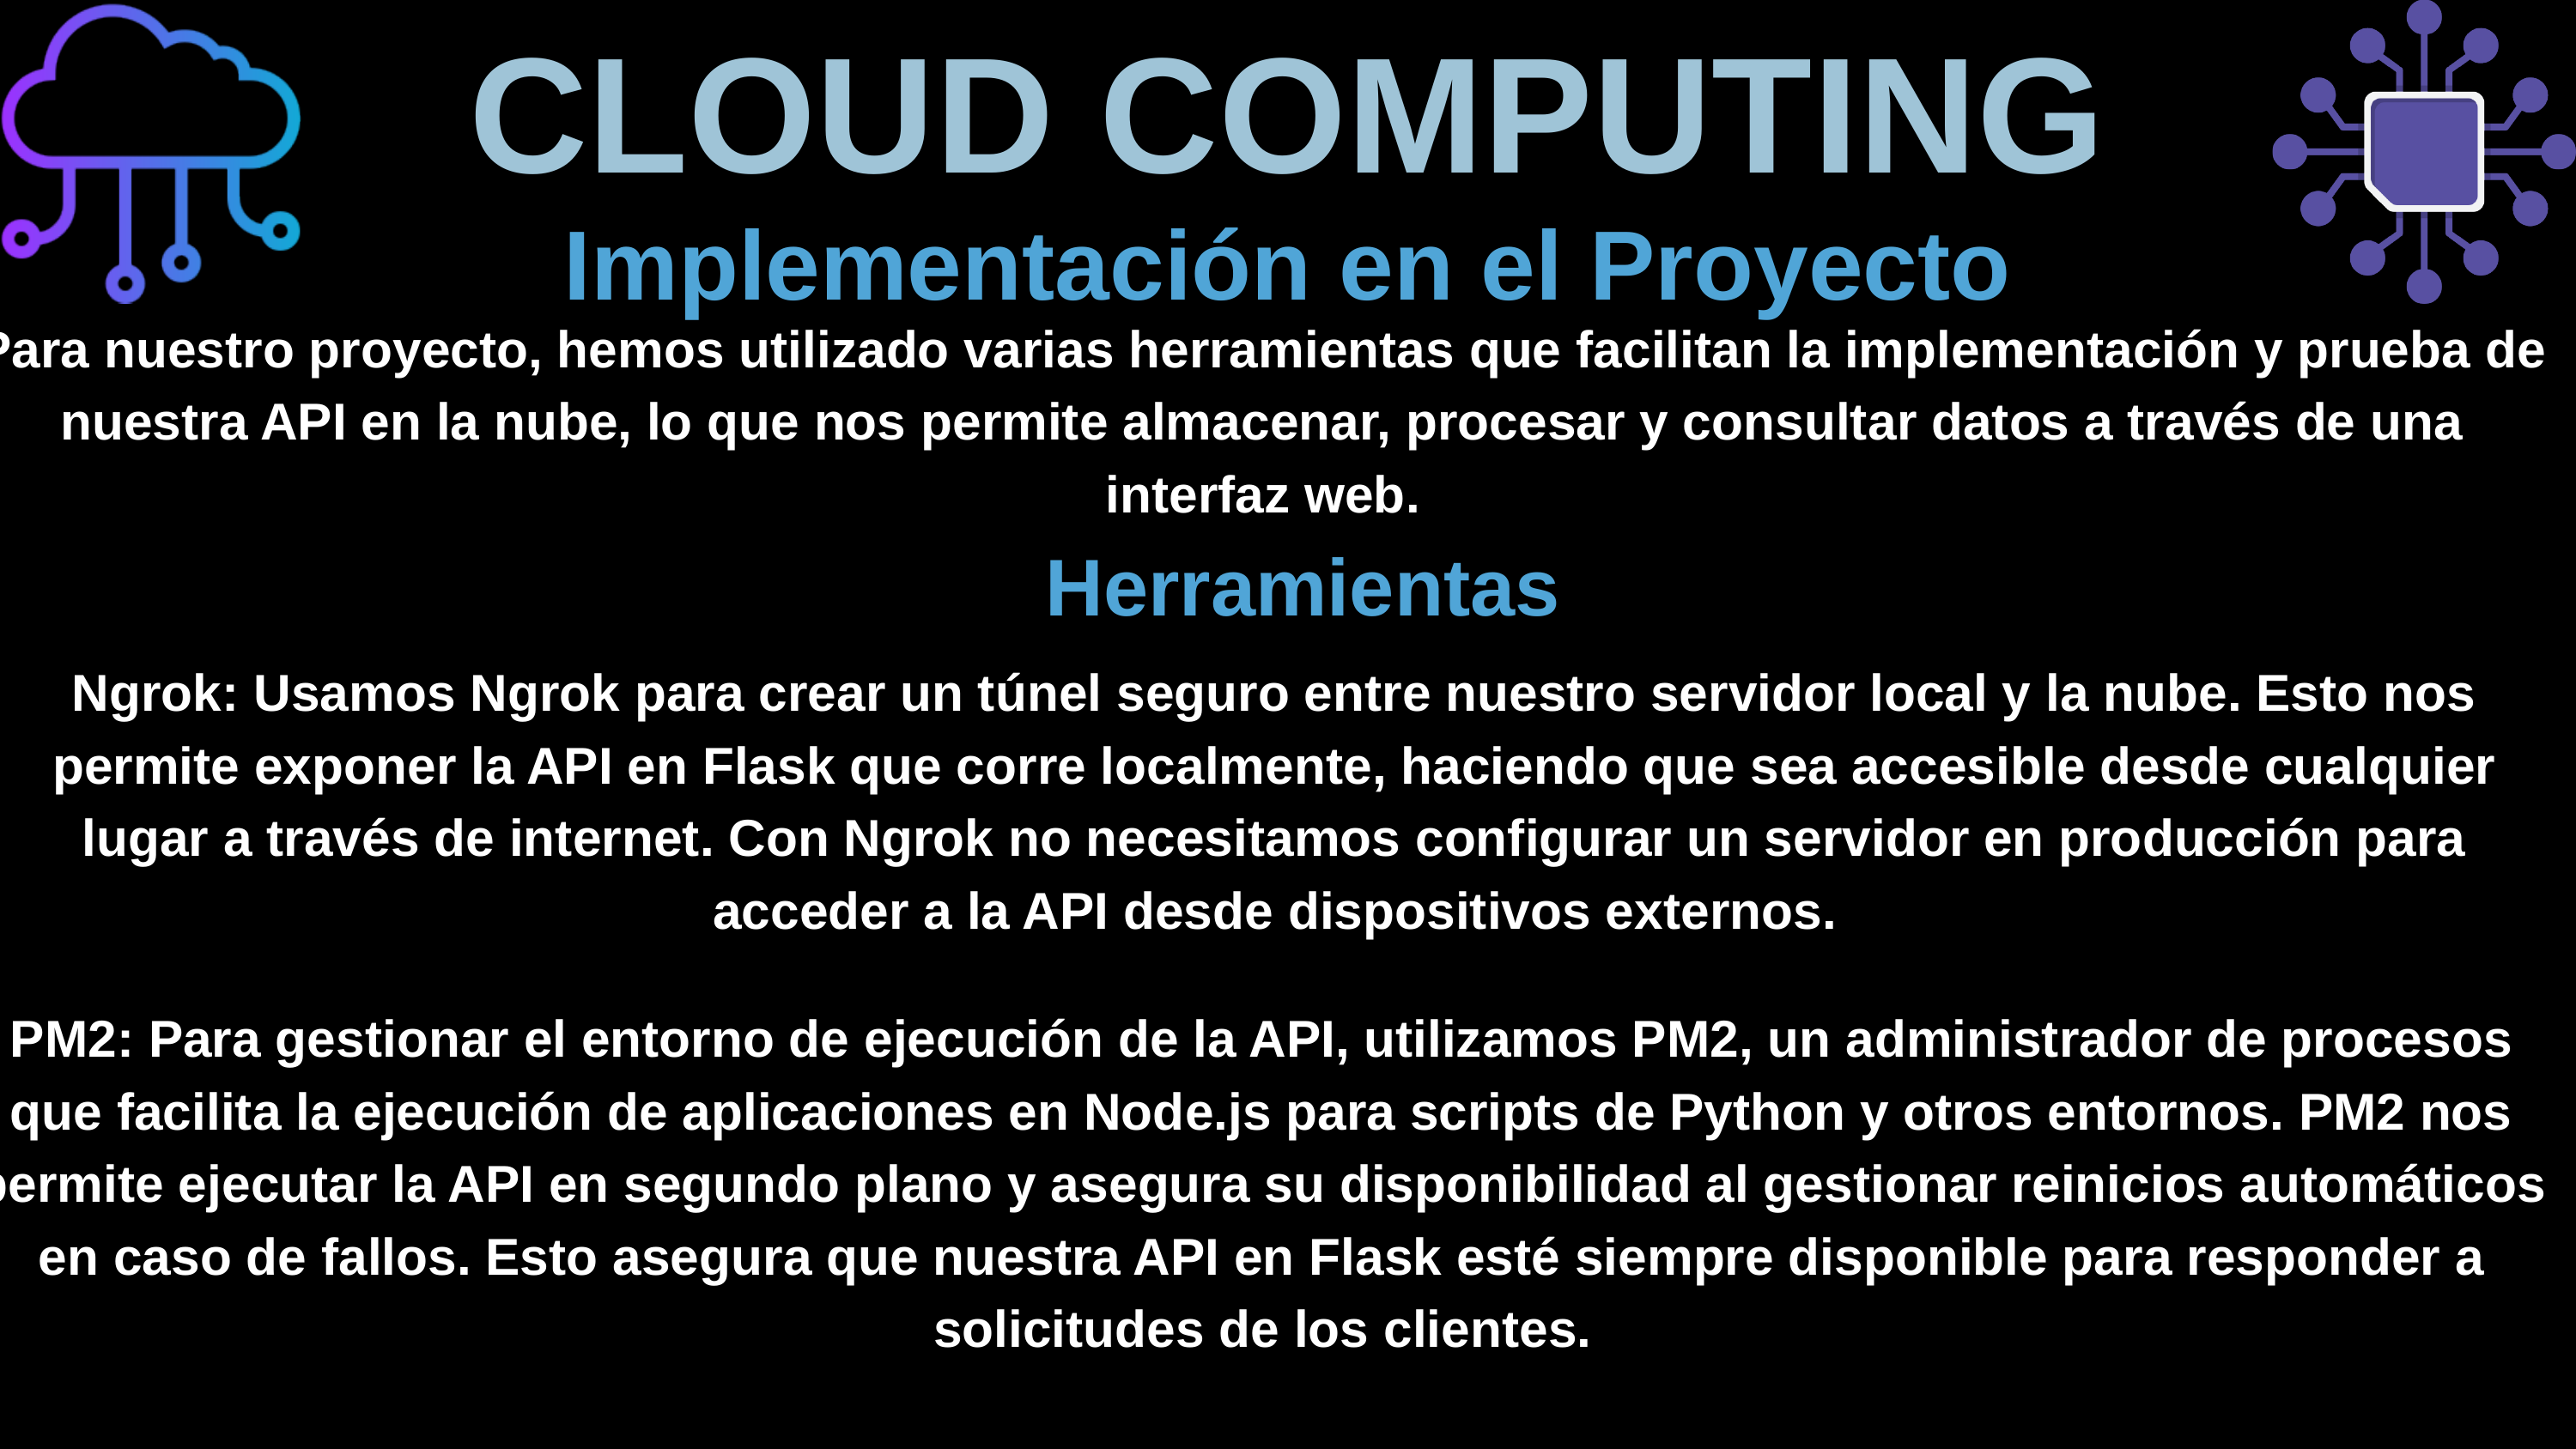

CLOUD COMPUTING
Implementación en el Proyecto
Para nuestro proyecto, hemos utilizado varias herramientas que facilitan la implementación y prueba de nuestra API en la nube, lo que nos permite almacenar, procesar y consultar datos a través de una interfaz web.
Herramientas
Ngrok: Usamos Ngrok para crear un túnel seguro entre nuestro servidor local y la nube. Esto nos permite exponer la API en Flask que corre localmente, haciendo que sea accesible desde cualquier lugar a través de internet. Con Ngrok no necesitamos configurar un servidor en producción para acceder a la API desde dispositivos externos.
PM2: Para gestionar el entorno de ejecución de la API, utilizamos PM2, un administrador de procesos que facilita la ejecución de aplicaciones en Node.js para scripts de Python y otros entornos. PM2 nos permite ejecutar la API en segundo plano y asegura su disponibilidad al gestionar reinicios automáticos en caso de fallos. Esto asegura que nuestra API en Flask esté siempre disponible para responder a solicitudes de los clientes.